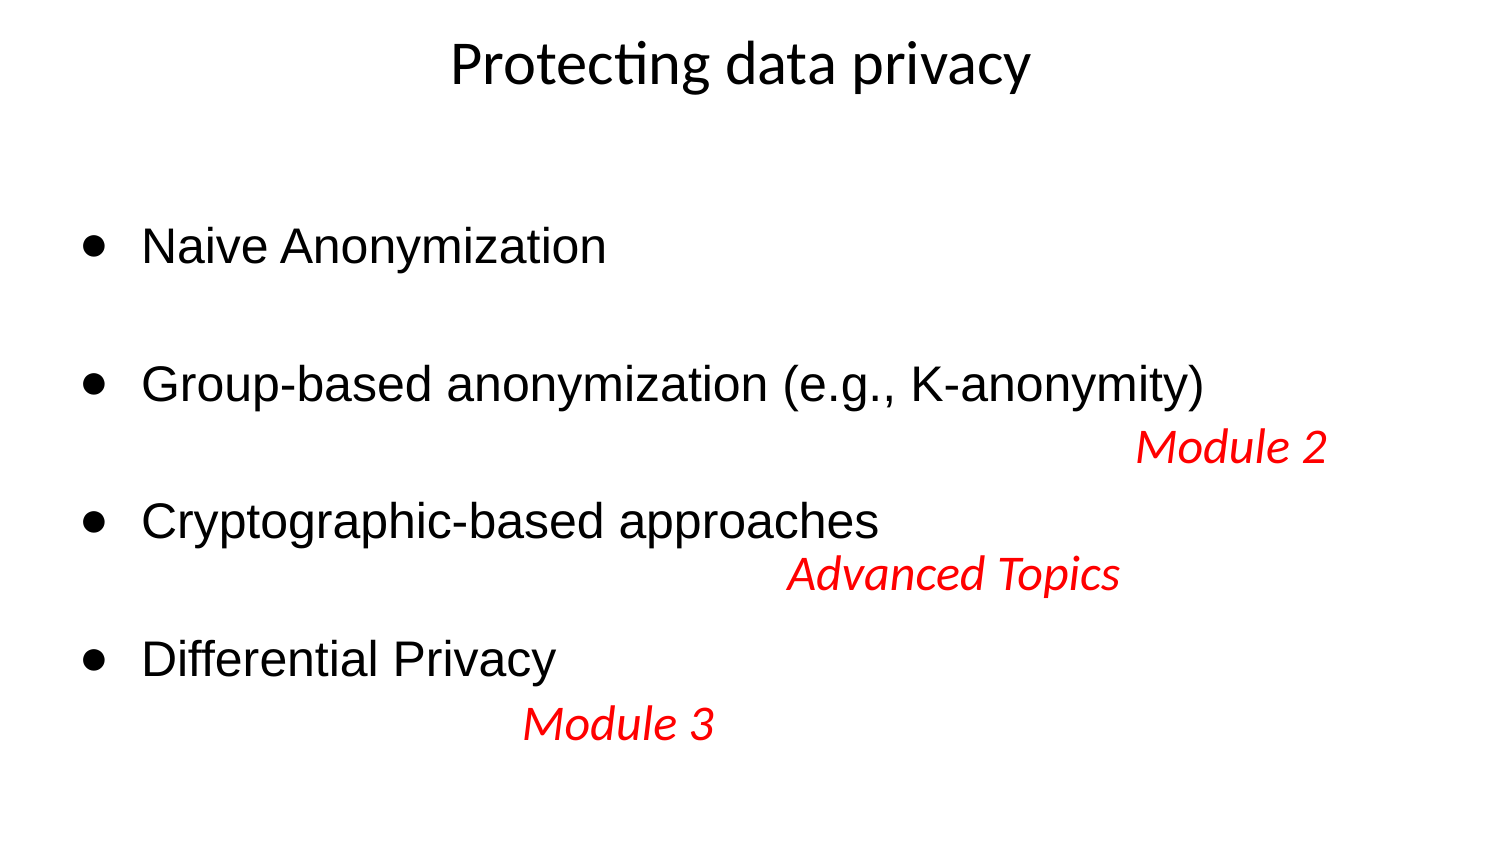

Protecting data privacy
Naive Anonymization

Group-based anonymization (e.g., K-anonymity)

Cryptographic-based approaches

Differential Privacy
Module 2
Advanced Topics
Module 3